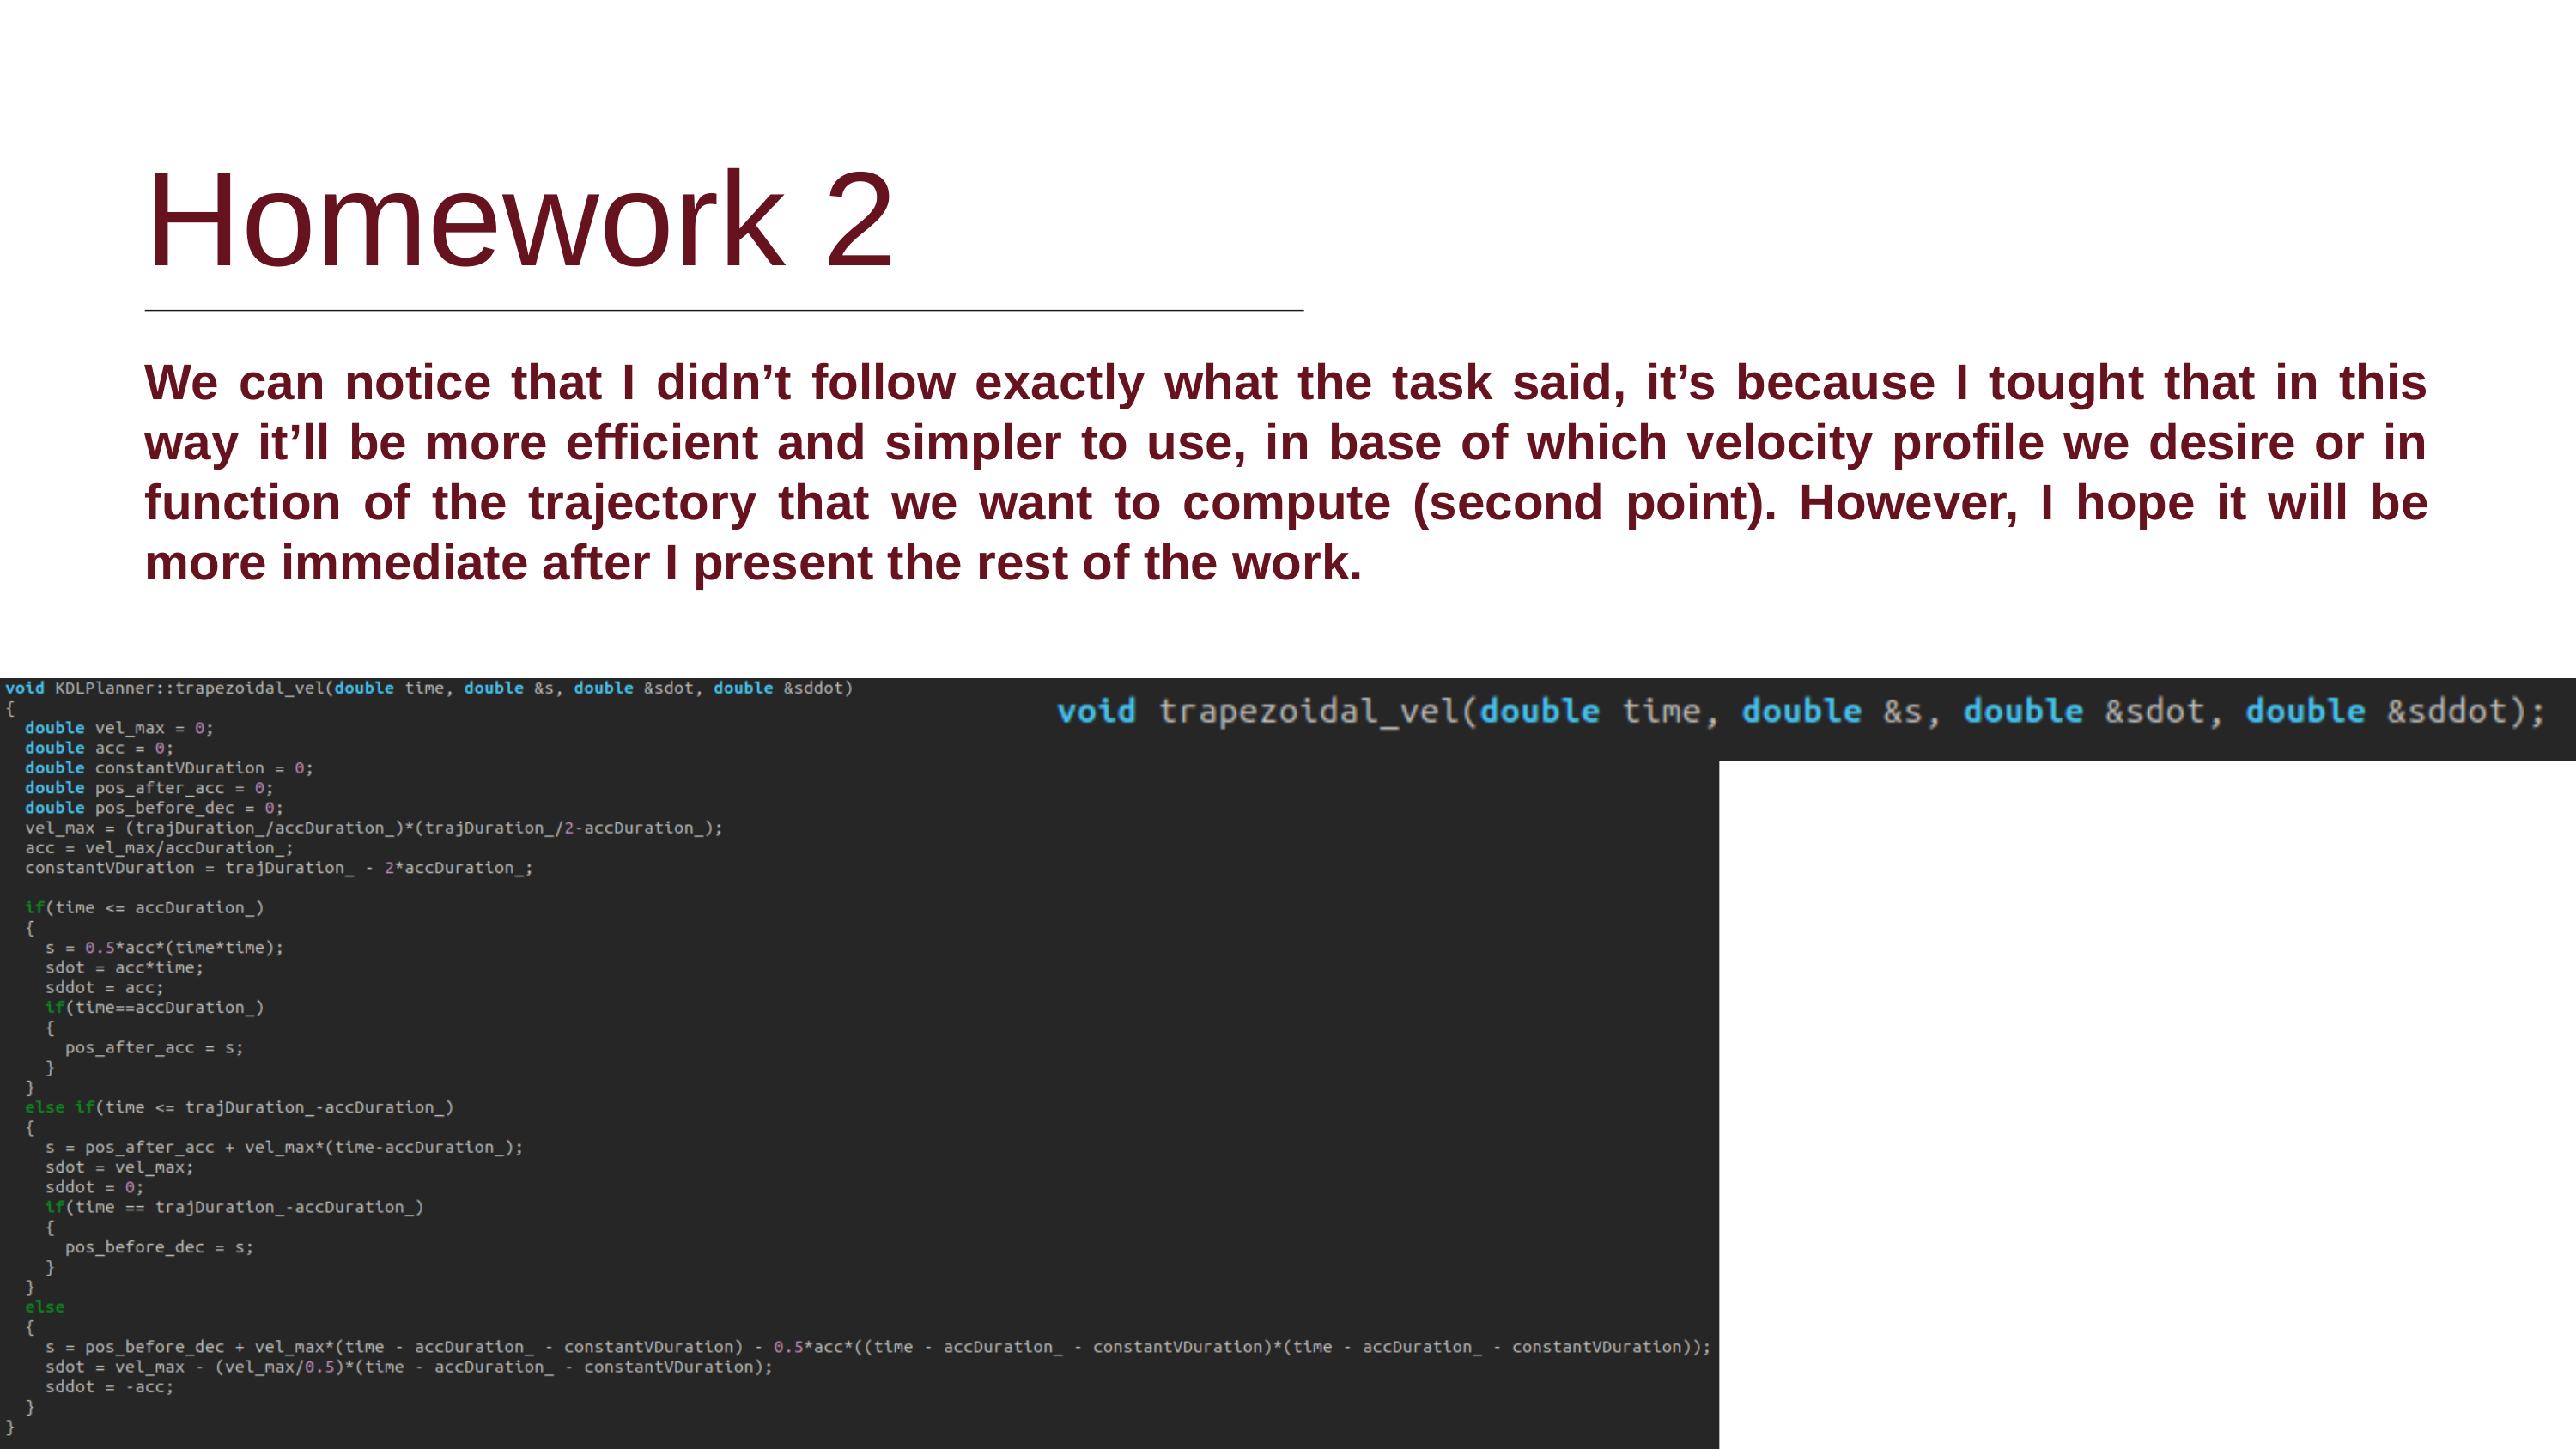

Homework 2

We can notice that I didn’t follow exactly what the task said, it’s because I tought that in this way it’ll be more efficient and simpler to use, in base of which velocity profile we desire or in function of the trajectory that we want to compute (second point). However, I hope it will be more immediate after I present the rest of the work.